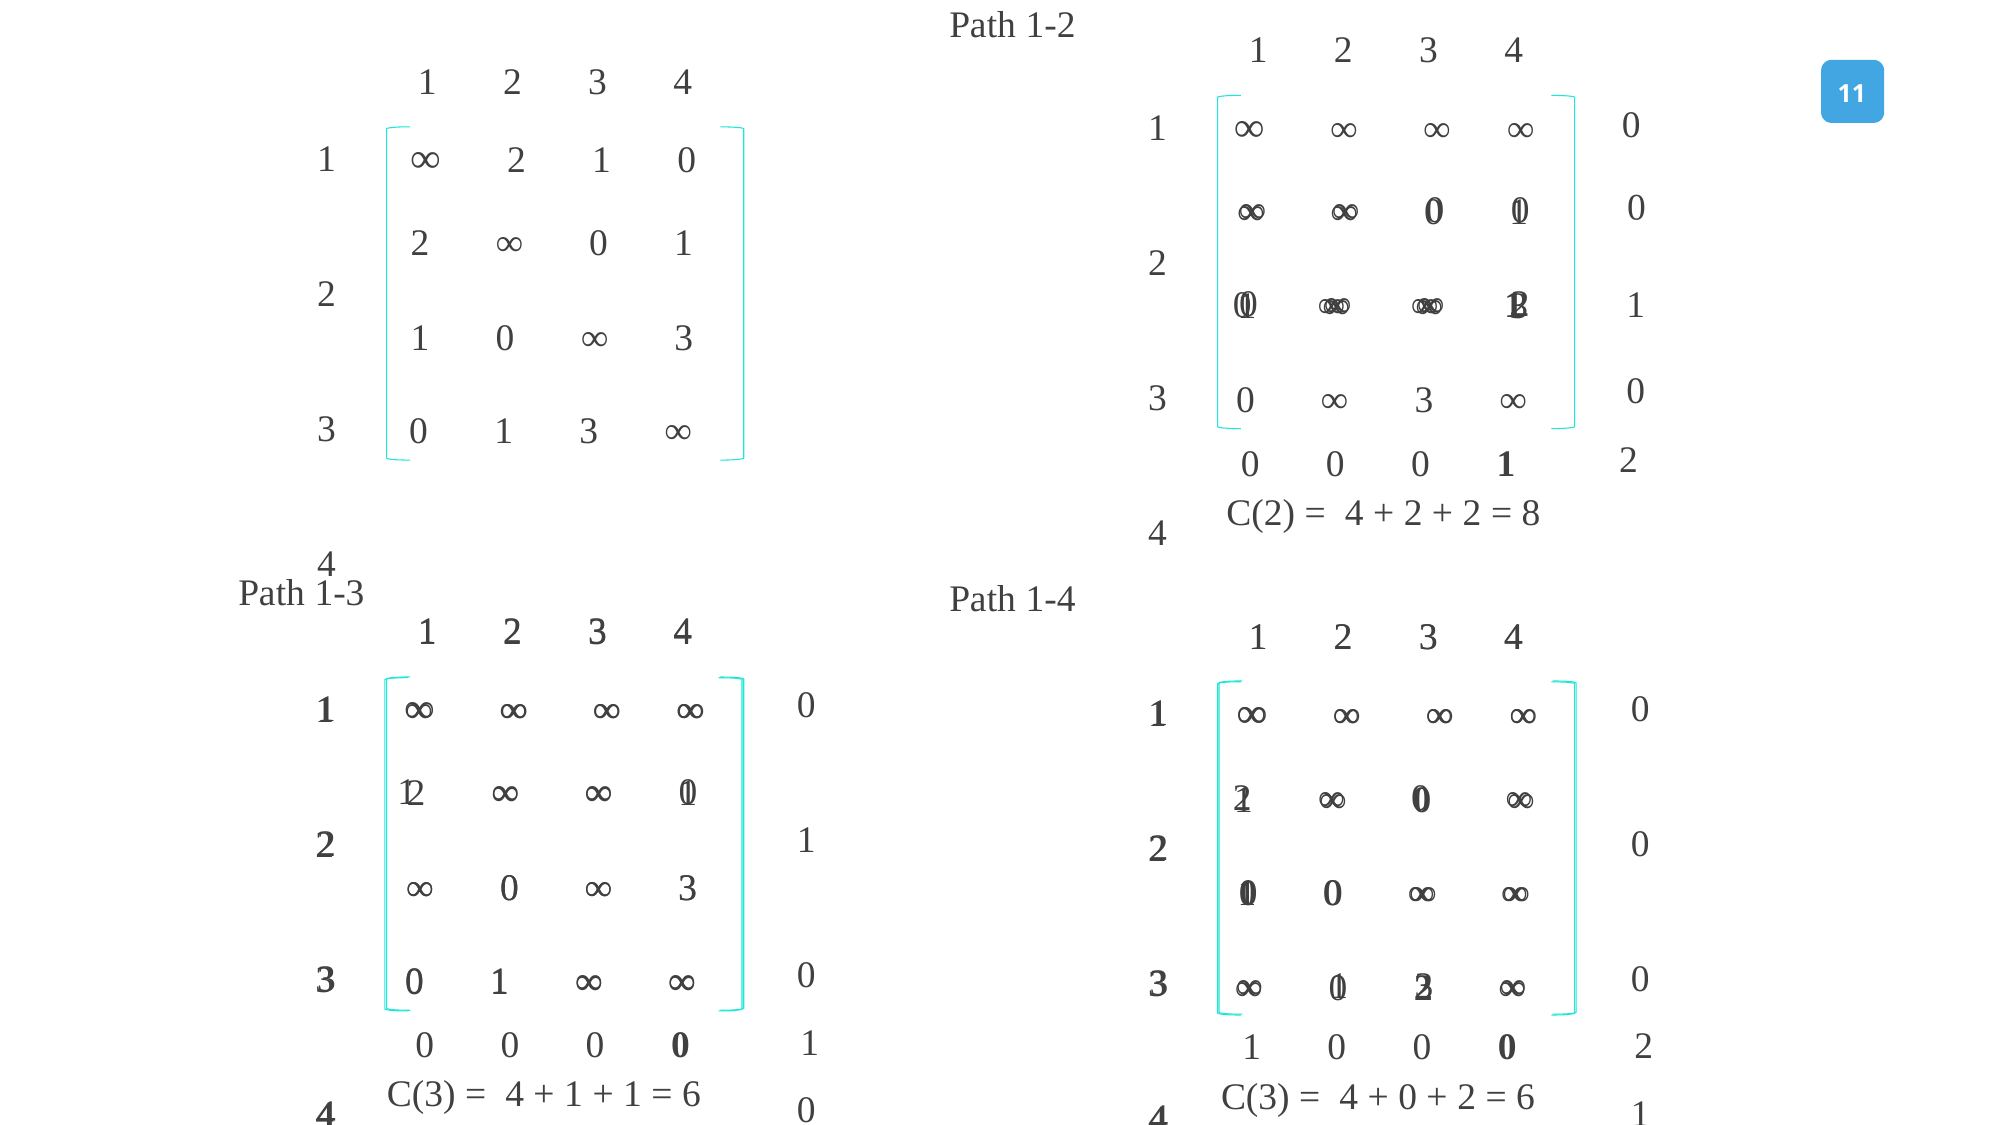

Path 1-2
1       2       3       4
1       2       3       4
∞       2       1       0

1
2
3
4

2       ∞       0       1
1       0       ∞       3
0       1       3       ∞
∞       ∞       ∞      ∞
0

1
2
3
4

∞       ∞       0       0
∞       ∞       0       1
0
0       ∞       ∞       2
0       ∞       ∞       1
1
1       ∞       ∞       3
0
0       ∞       3       ∞
2
0       0       0       1
C(2) =  4 + 2 + 2 = 8
Path 1-3
Path 1-4
1       2       3       4
∞       ∞       ∞      ∞

1
2
3
4

1        ∞       ∞       0
∞       0       ∞       3
0       1       ∞       ∞
0
1
0
0
1
0       0       0       0
C(3) =  4 + 1 + 1 = 6
1       2       3       4
∞       ∞       ∞      ∞

1
2
3
4

2       ∞       ∞       1
∞       0       ∞       3
0       1       ∞       ∞
1       2       3       4
∞       ∞       ∞      ∞

1
2
3
4

2       ∞       0        ∞
1       0       ∞       ∞
∞       1       3       ∞
1       2       3       4
∞       ∞       ∞      ∞

1
2
3
4

1       ∞       0        ∞
0       0       ∞       ∞
∞       0       2       ∞
0
0
0
1
2
1       0       0       0
C(3) =  4 + 0 + 2 = 6